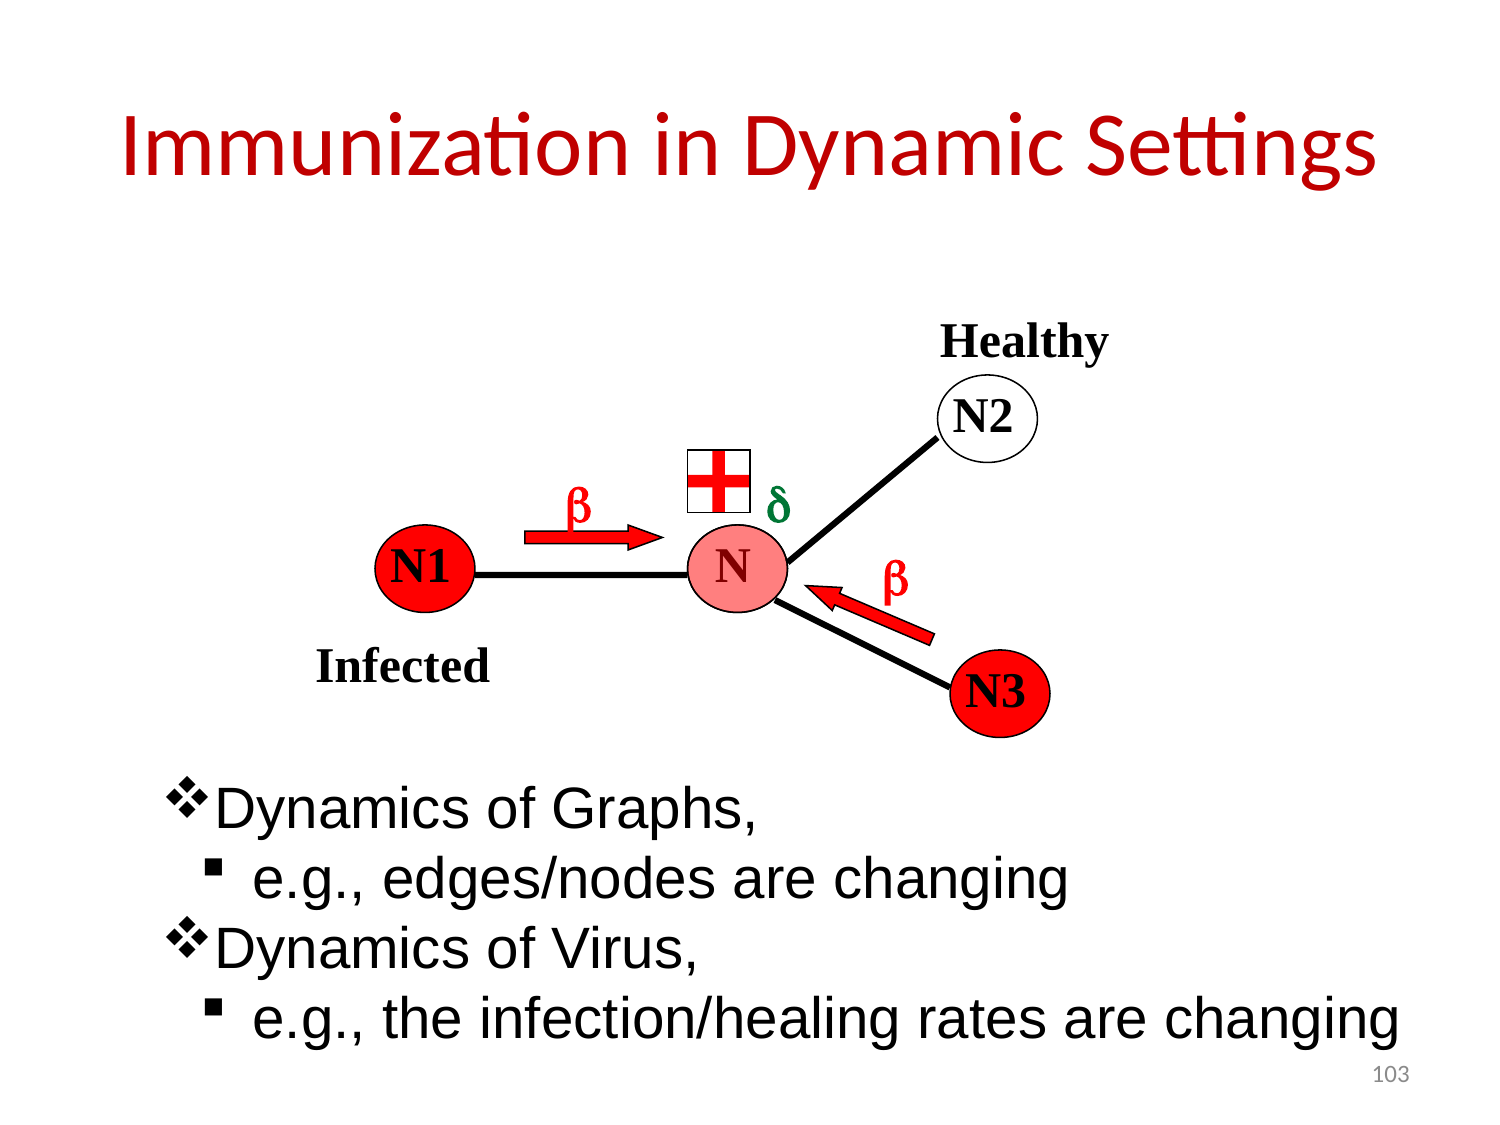

# Immunization in Dynamic Settings
Healthy

N2

β
δ

N1

N
β

Infected

N3
Dynamics of Graphs,
 e.g., edges/nodes are changing
Dynamics of Virus,
 e.g., the infection/healing rates are changing
103